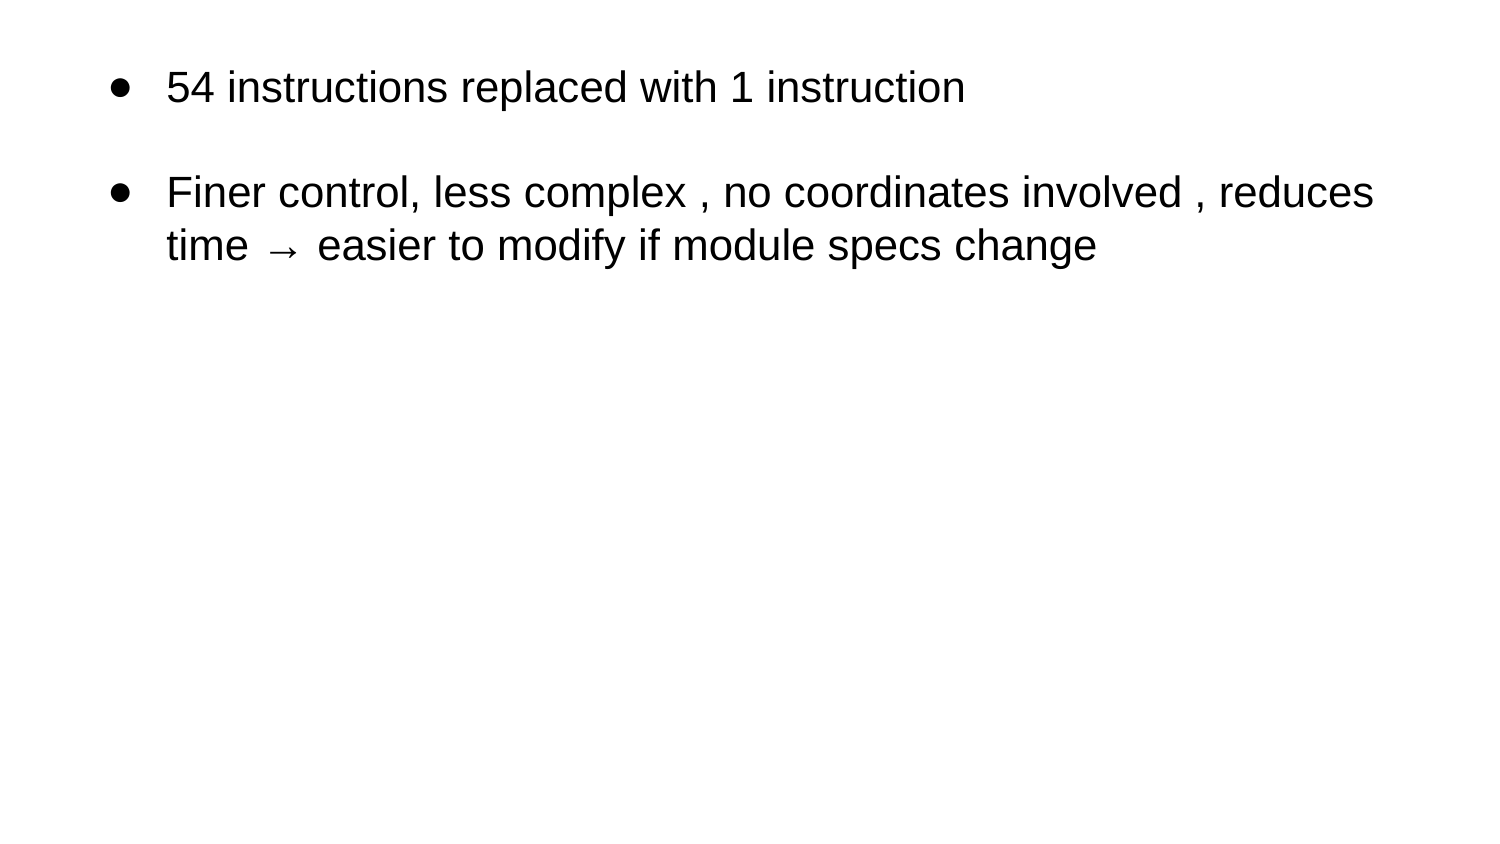

54 instructions replaced with 1 instruction

Finer control, less complex , no coordinates involved , reduces time → easier to modify if module specs change